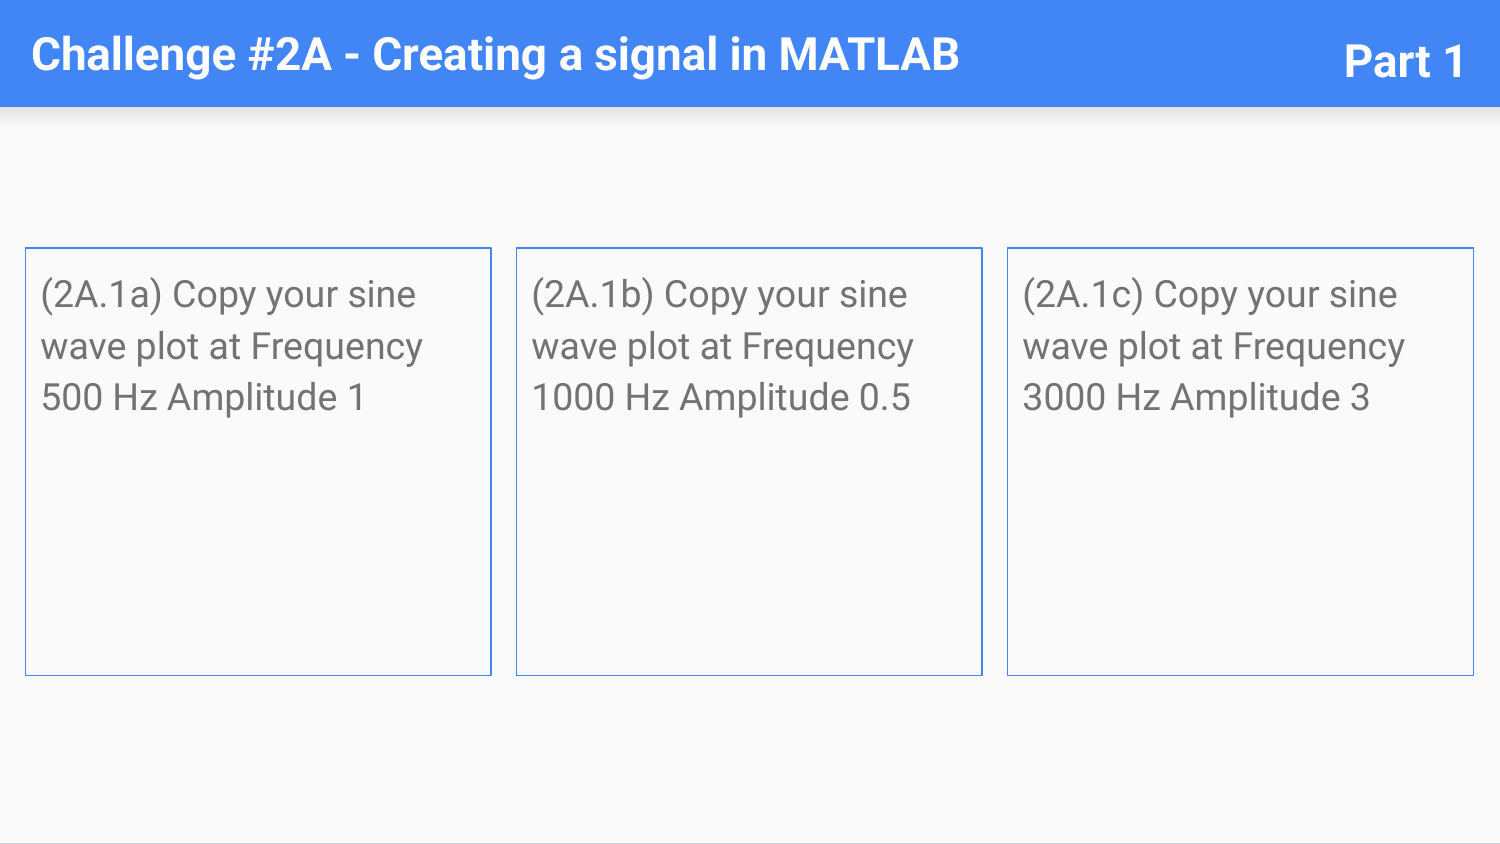

# Challenge #2A - Creating a signal in MATLAB
Part 1
(2A.1b) Copy your sine wave plot at Frequency 1000 Hz Amplitude 0.5
(2A.1c) Copy your sine wave plot at Frequency 3000 Hz Amplitude 3
(2A.1a) Copy your sine wave plot at Frequency 500 Hz Amplitude 1